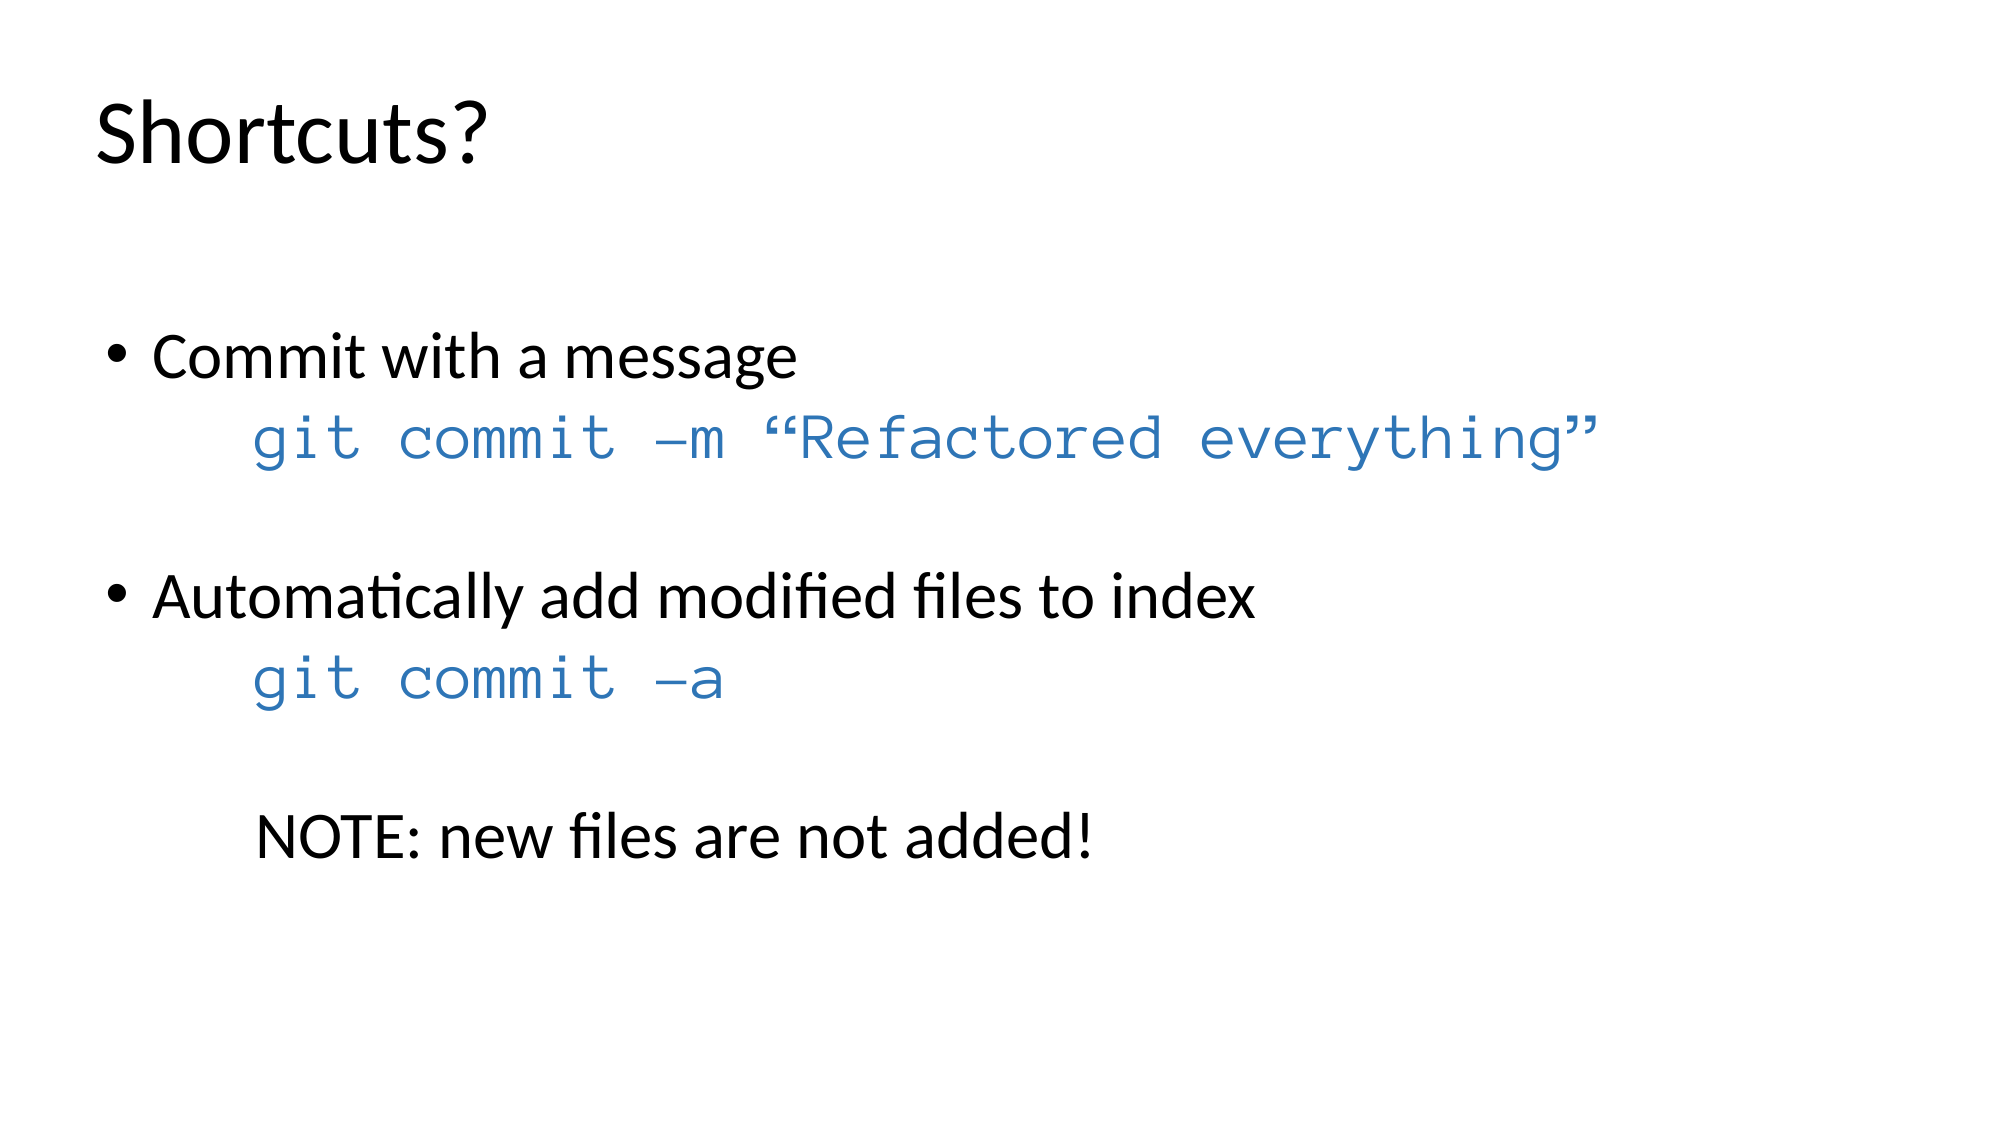

Shortcuts?
Commit with a message
	git commit –m “Refactored everything”

Automatically add modified files to index
	git commit –a

	NOTE: new files are not added!